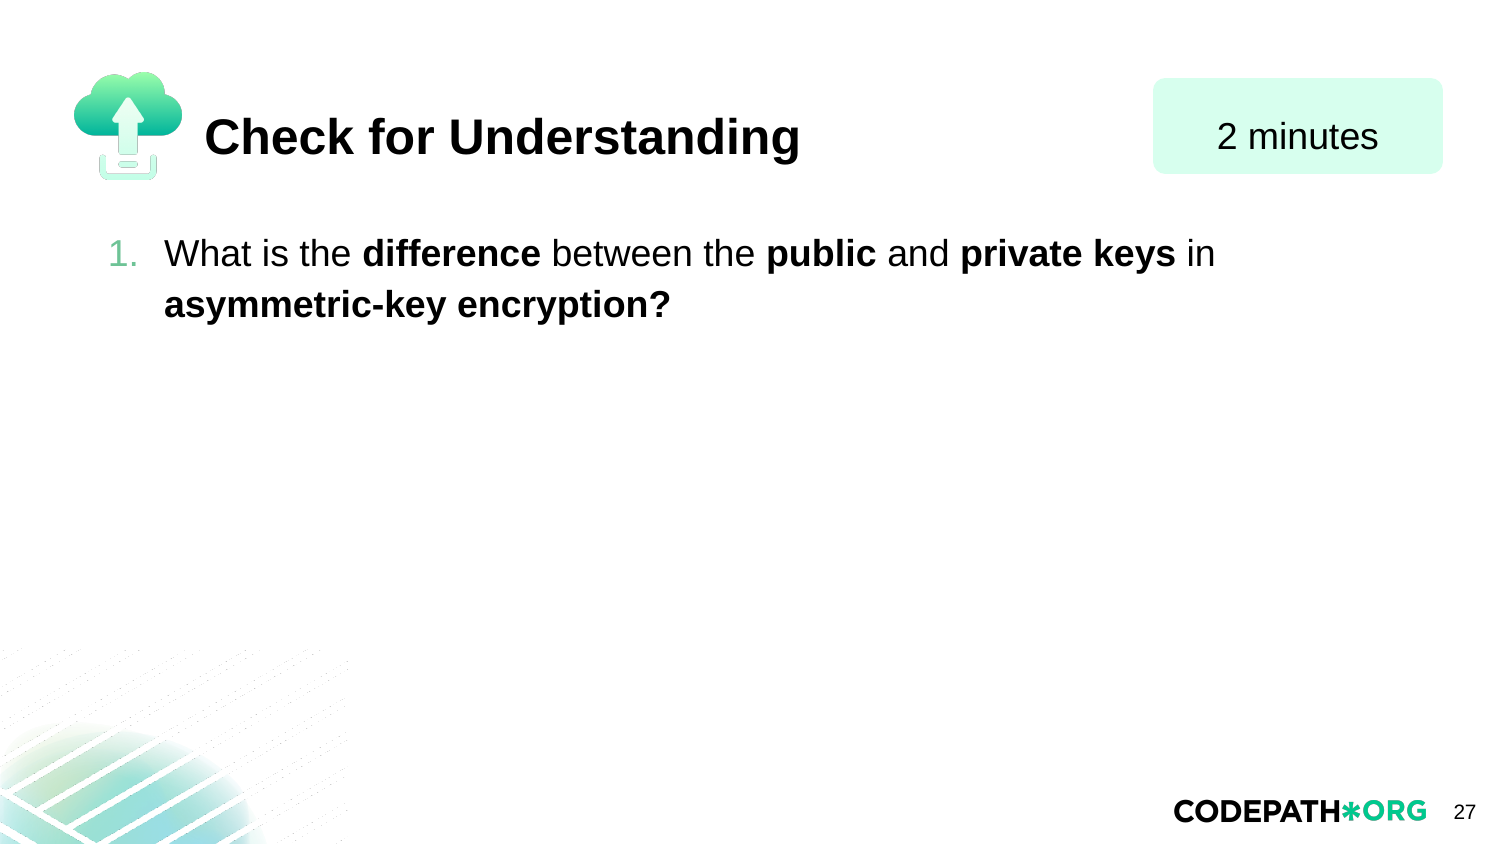

2 minutes
What is the difference between the public and private keys in asymmetric-key encryption?
27